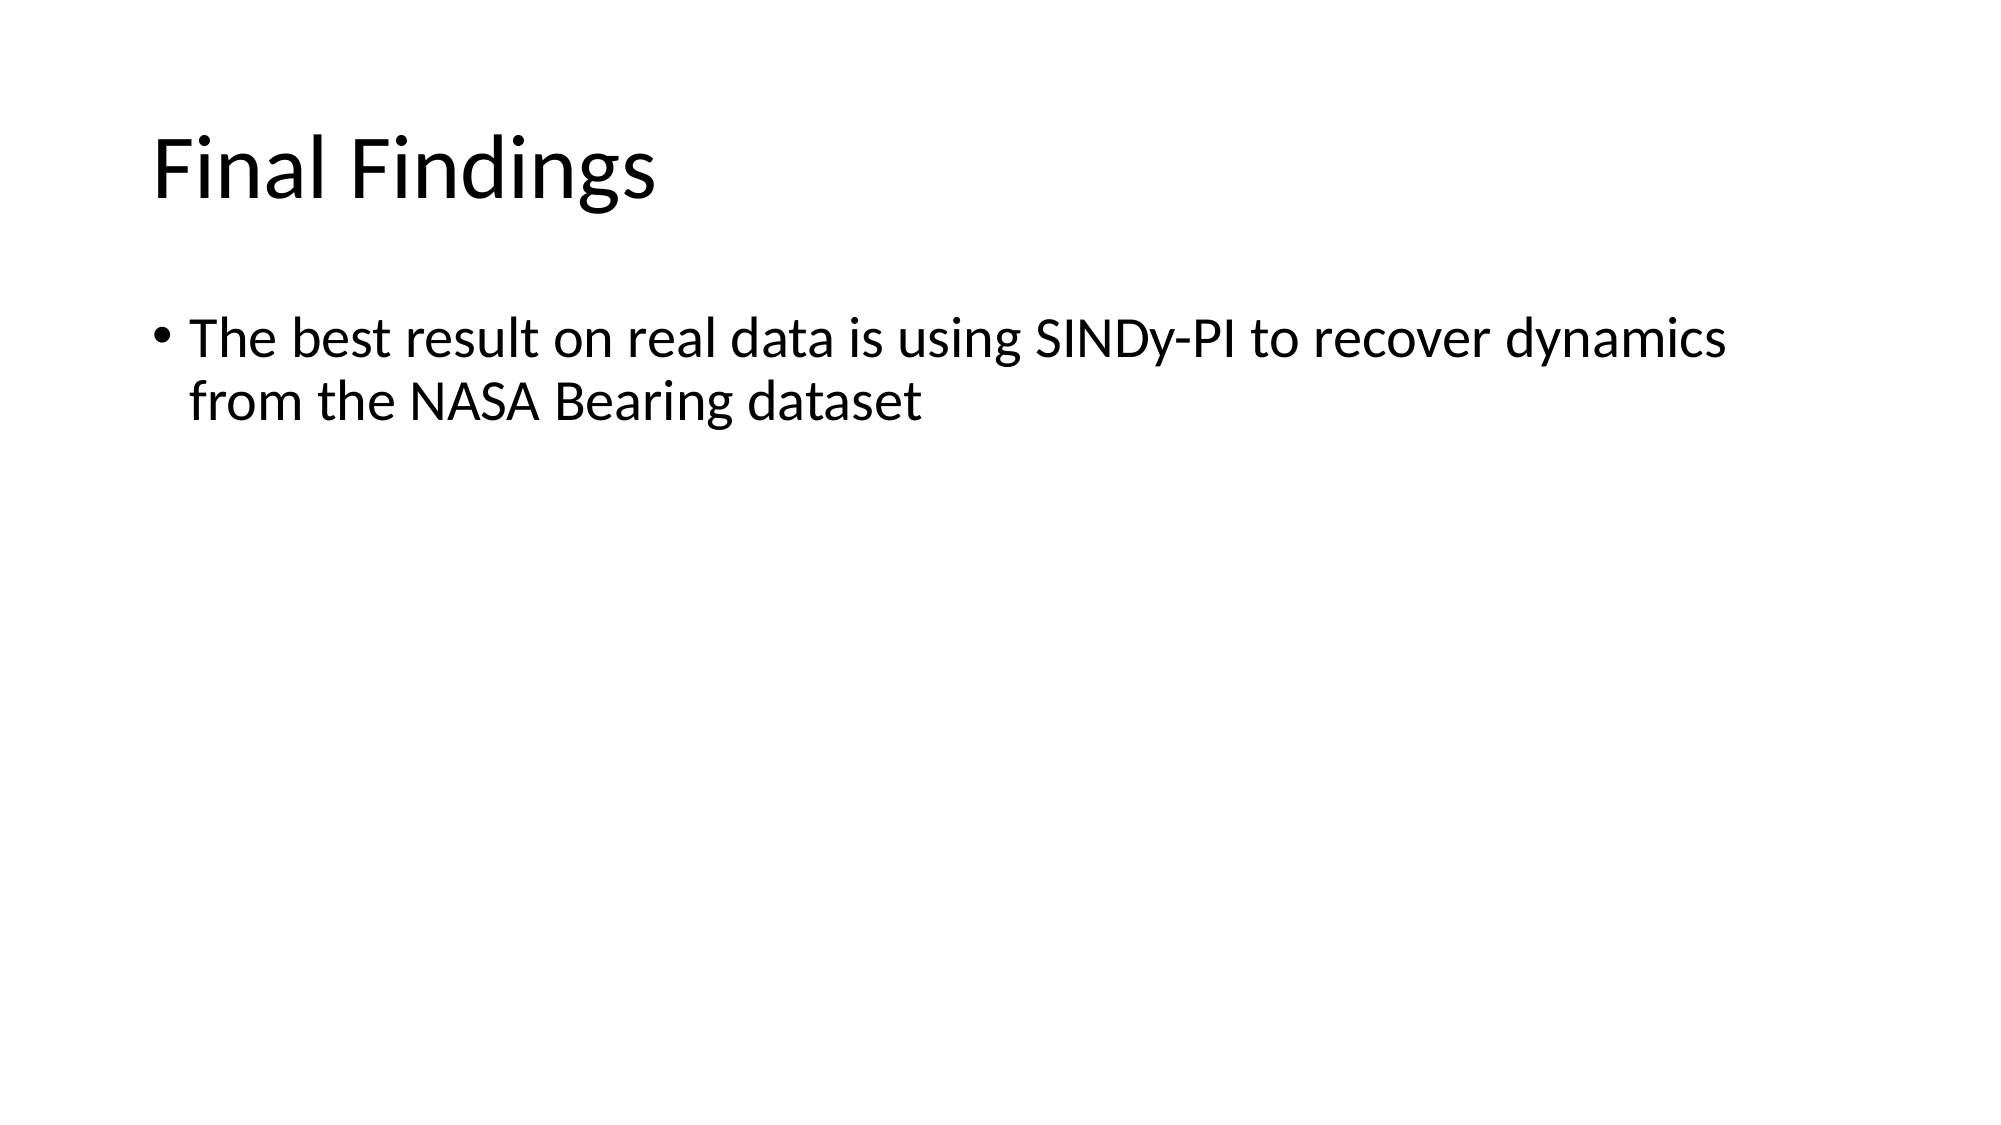

# Final Findings
The best result on real data is using SINDy-PI to recover dynamics from the NASA Bearing dataset